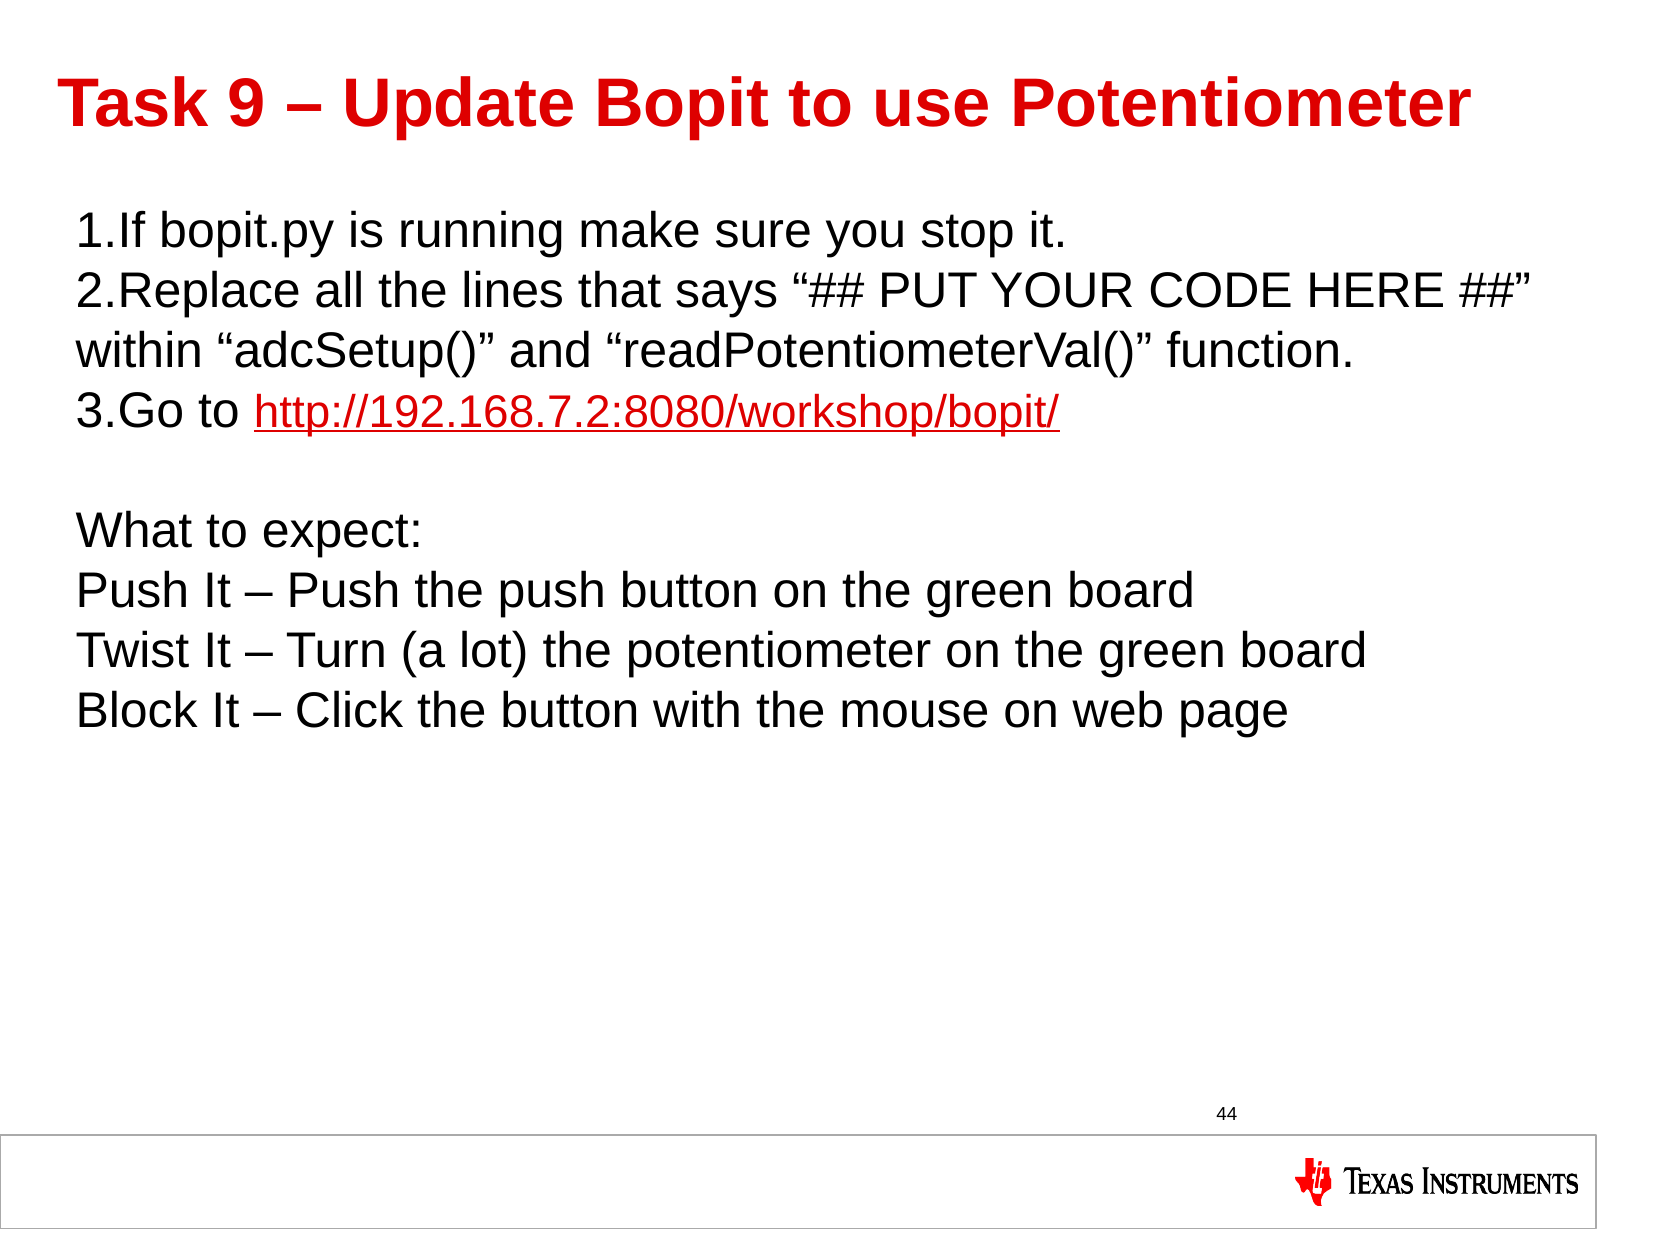

Task 9 – Update Bopit to use Potentiometer
If bopit.py is running make sure you stop it.
Replace all the lines that says “## PUT YOUR CODE HERE ##” within “adcSetup()” and “readPotentiometerVal()” function.
Go to http://192.168.7.2:8080/workshop/bopit/

What to expect:
Push It – Push the push button on the green board
Twist It – Turn (a lot) the potentiometer on the green board
Block It – Click the button with the mouse on web page
44